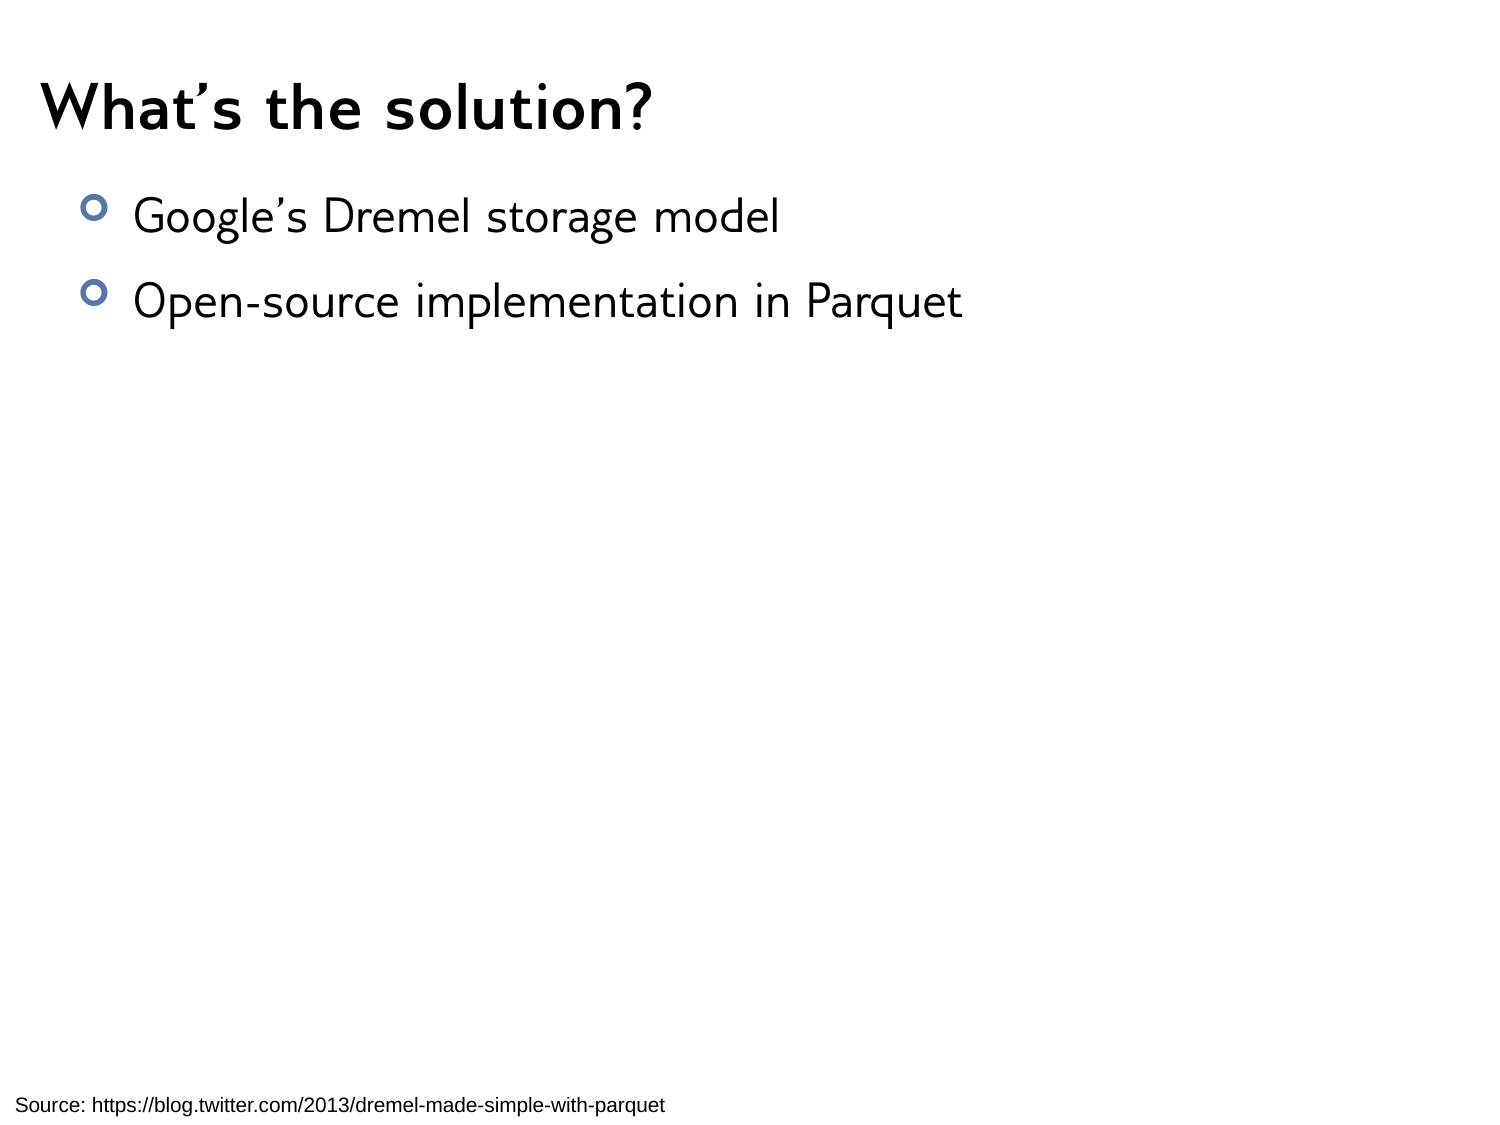

# What’s the solution?
Google’s Dremel storage model
Open-source implementation in Parquet
Source: https://blog.twitter.com/2013/dremel-made-simple-with-parquet